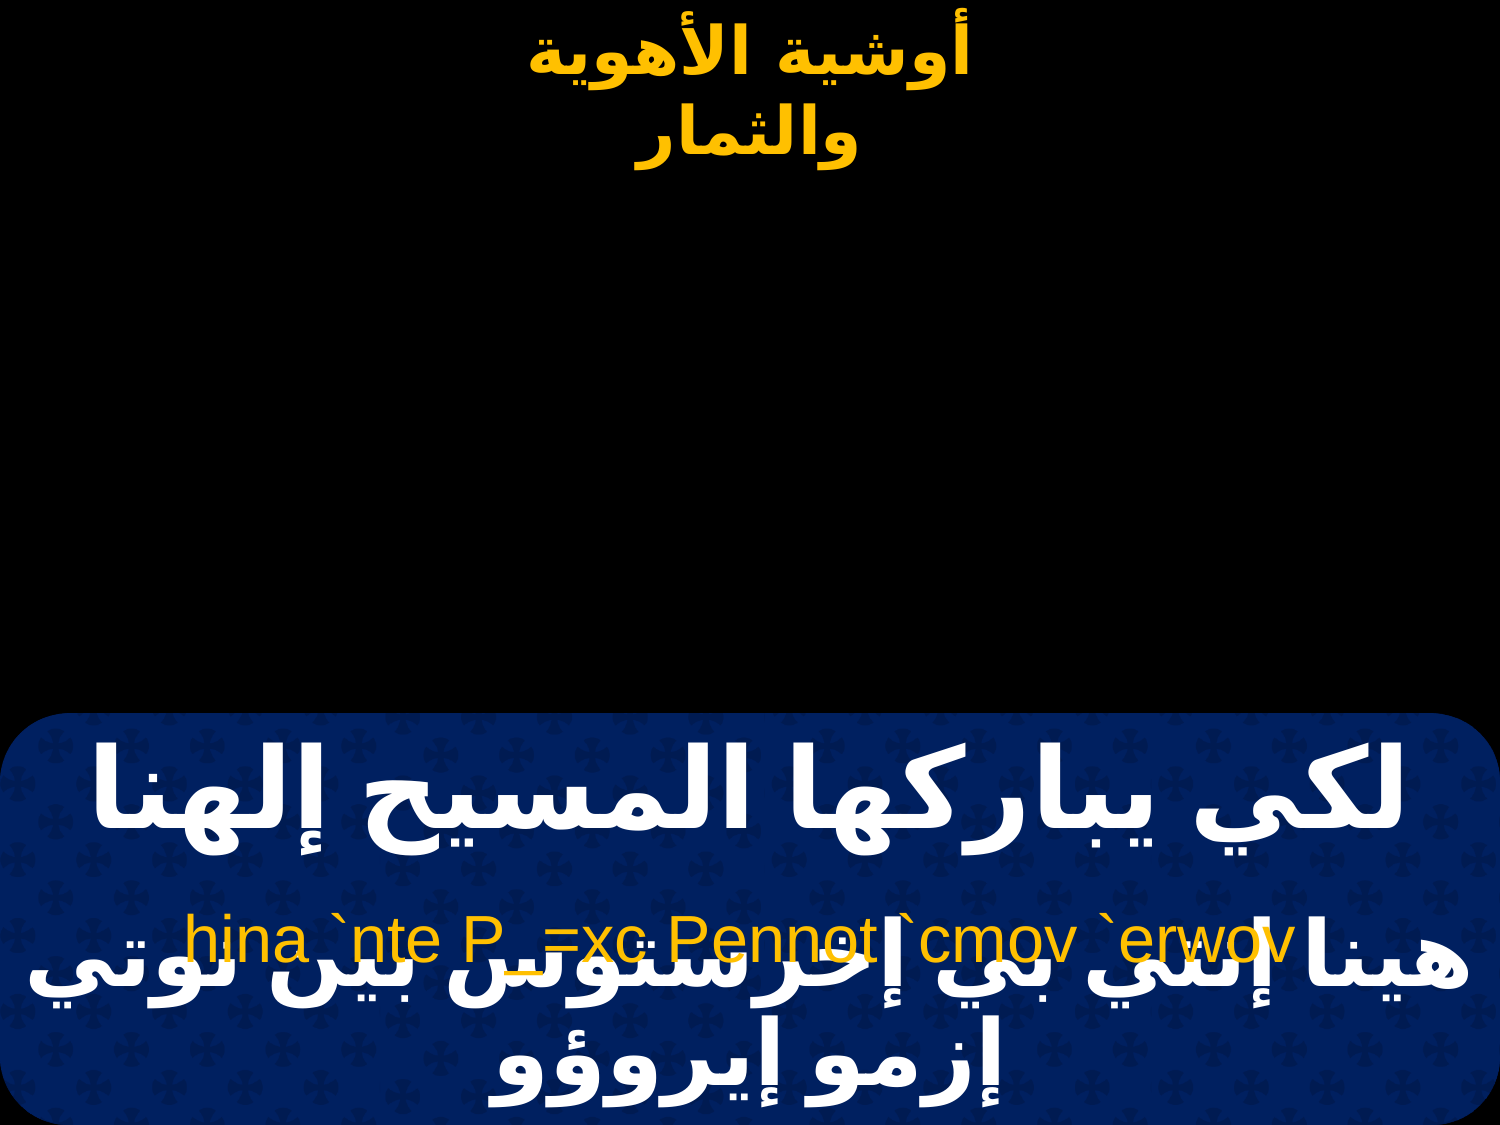

# لكي يباركها المسيح إلهنا
hina `nte P_=xc Pennot `cmov `erwov
هينا إنتي بي إخرستوس بين نوتي إزمو إيروؤو